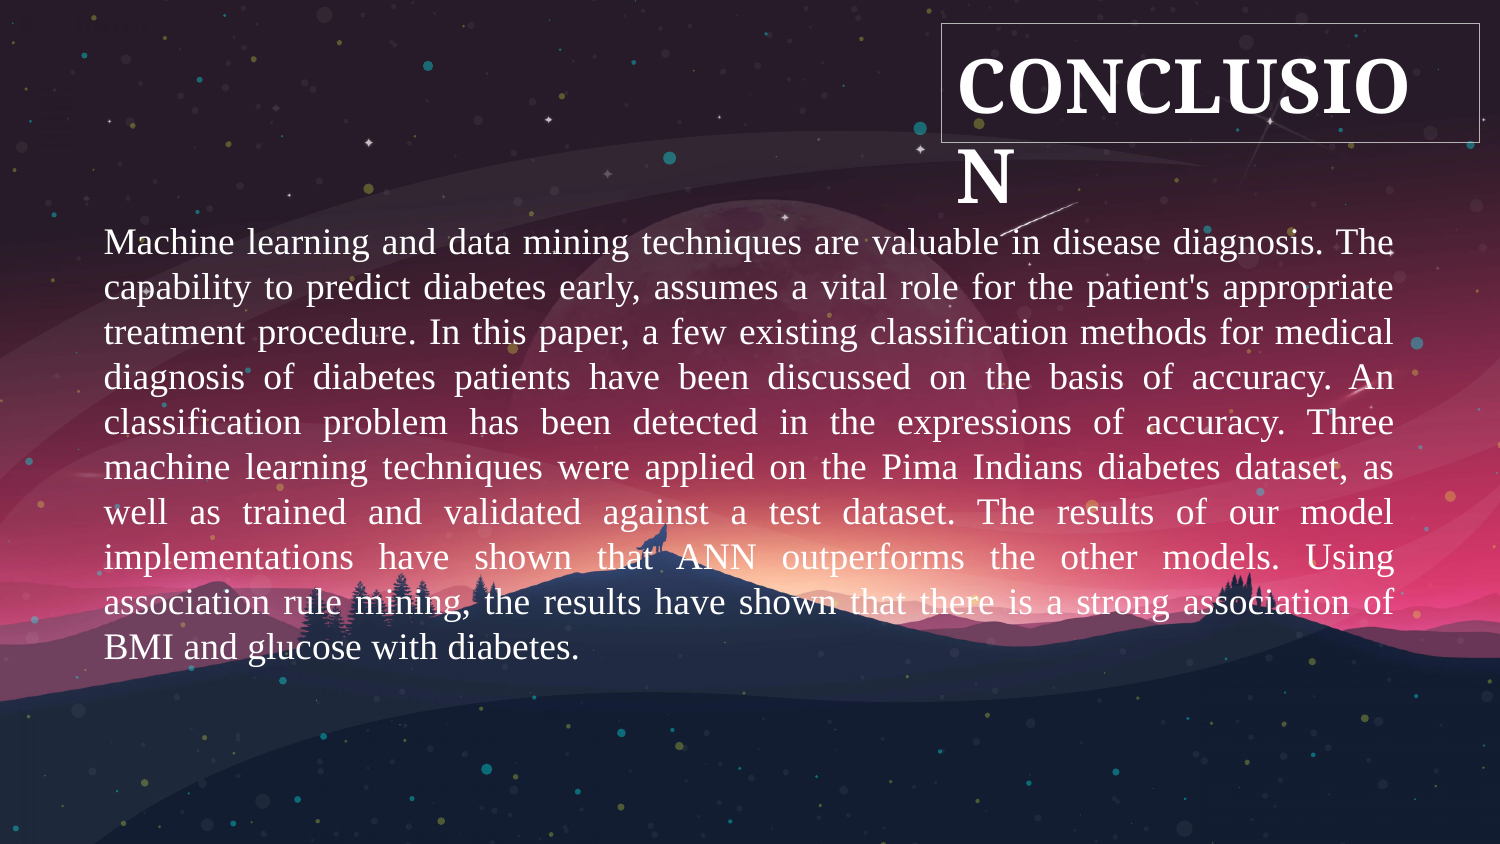

# CONCLUSION
Machine learning and data mining techniques are valuable in disease diagnosis. The capability to predict diabetes early, assumes a vital role for the patient's appropriate treatment procedure. In this paper, a few existing classification methods for medical diagnosis of diabetes patients have been discussed on the basis of accuracy. An classification problem has been detected in the expressions of accuracy. Three machine learning techniques were applied on the Pima Indians diabetes dataset, as well as trained and validated against a test dataset. The results of our model implementations have shown that ANN outperforms the other models. Using association rule mining, the results have shown that there is a strong association of BMI and glucose with diabetes.